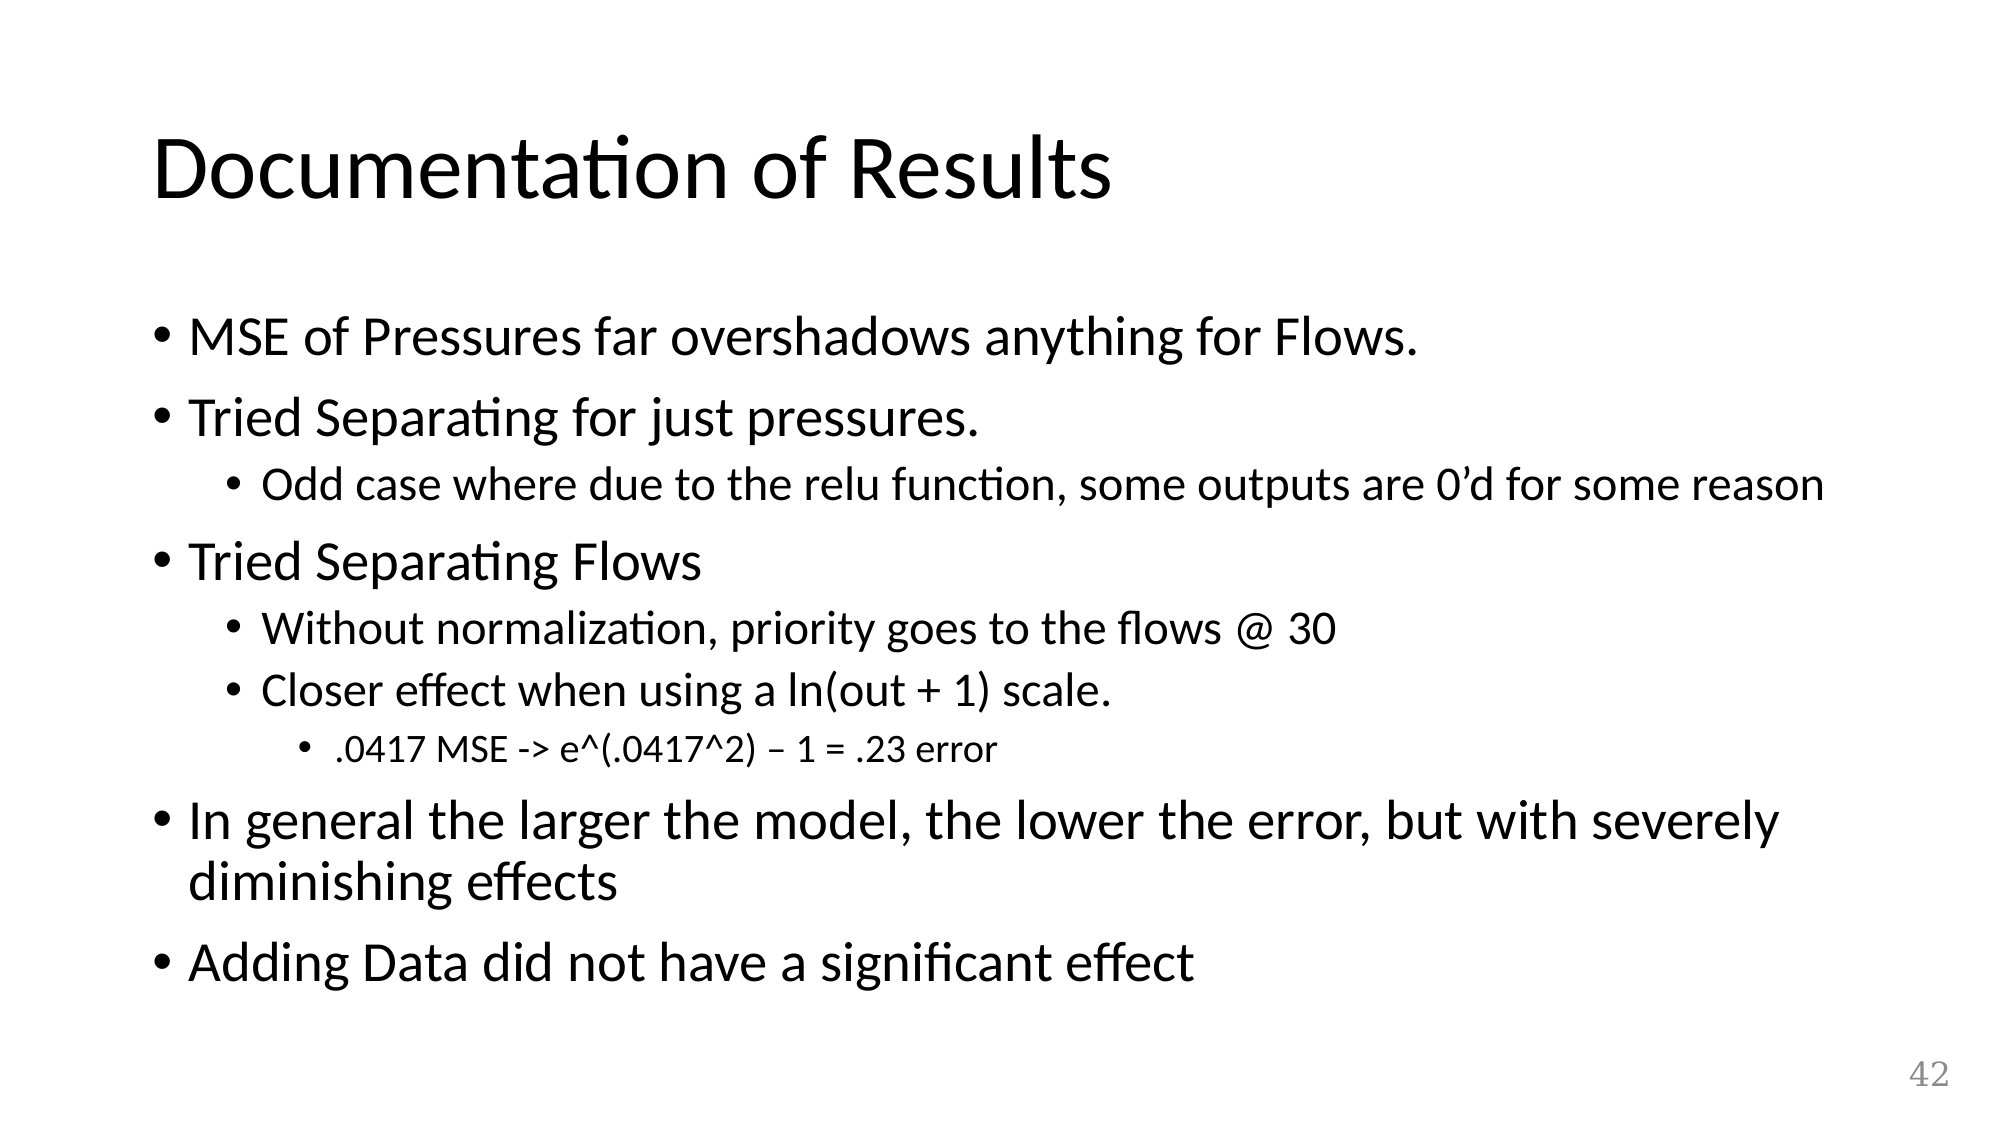

# Documentation of Results
MSE of Pressures far overshadows anything for Flows.
Tried Separating for just pressures.
Odd case where due to the relu function, some outputs are 0’d for some reason
Tried Separating Flows
Without normalization, priority goes to the flows @ 30
Closer effect when using a ln(out + 1) scale.
.0417 MSE -> e^(.0417^2) – 1 = .23 error
In general the larger the model, the lower the error, but with severely diminishing effects
Adding Data did not have a significant effect

42